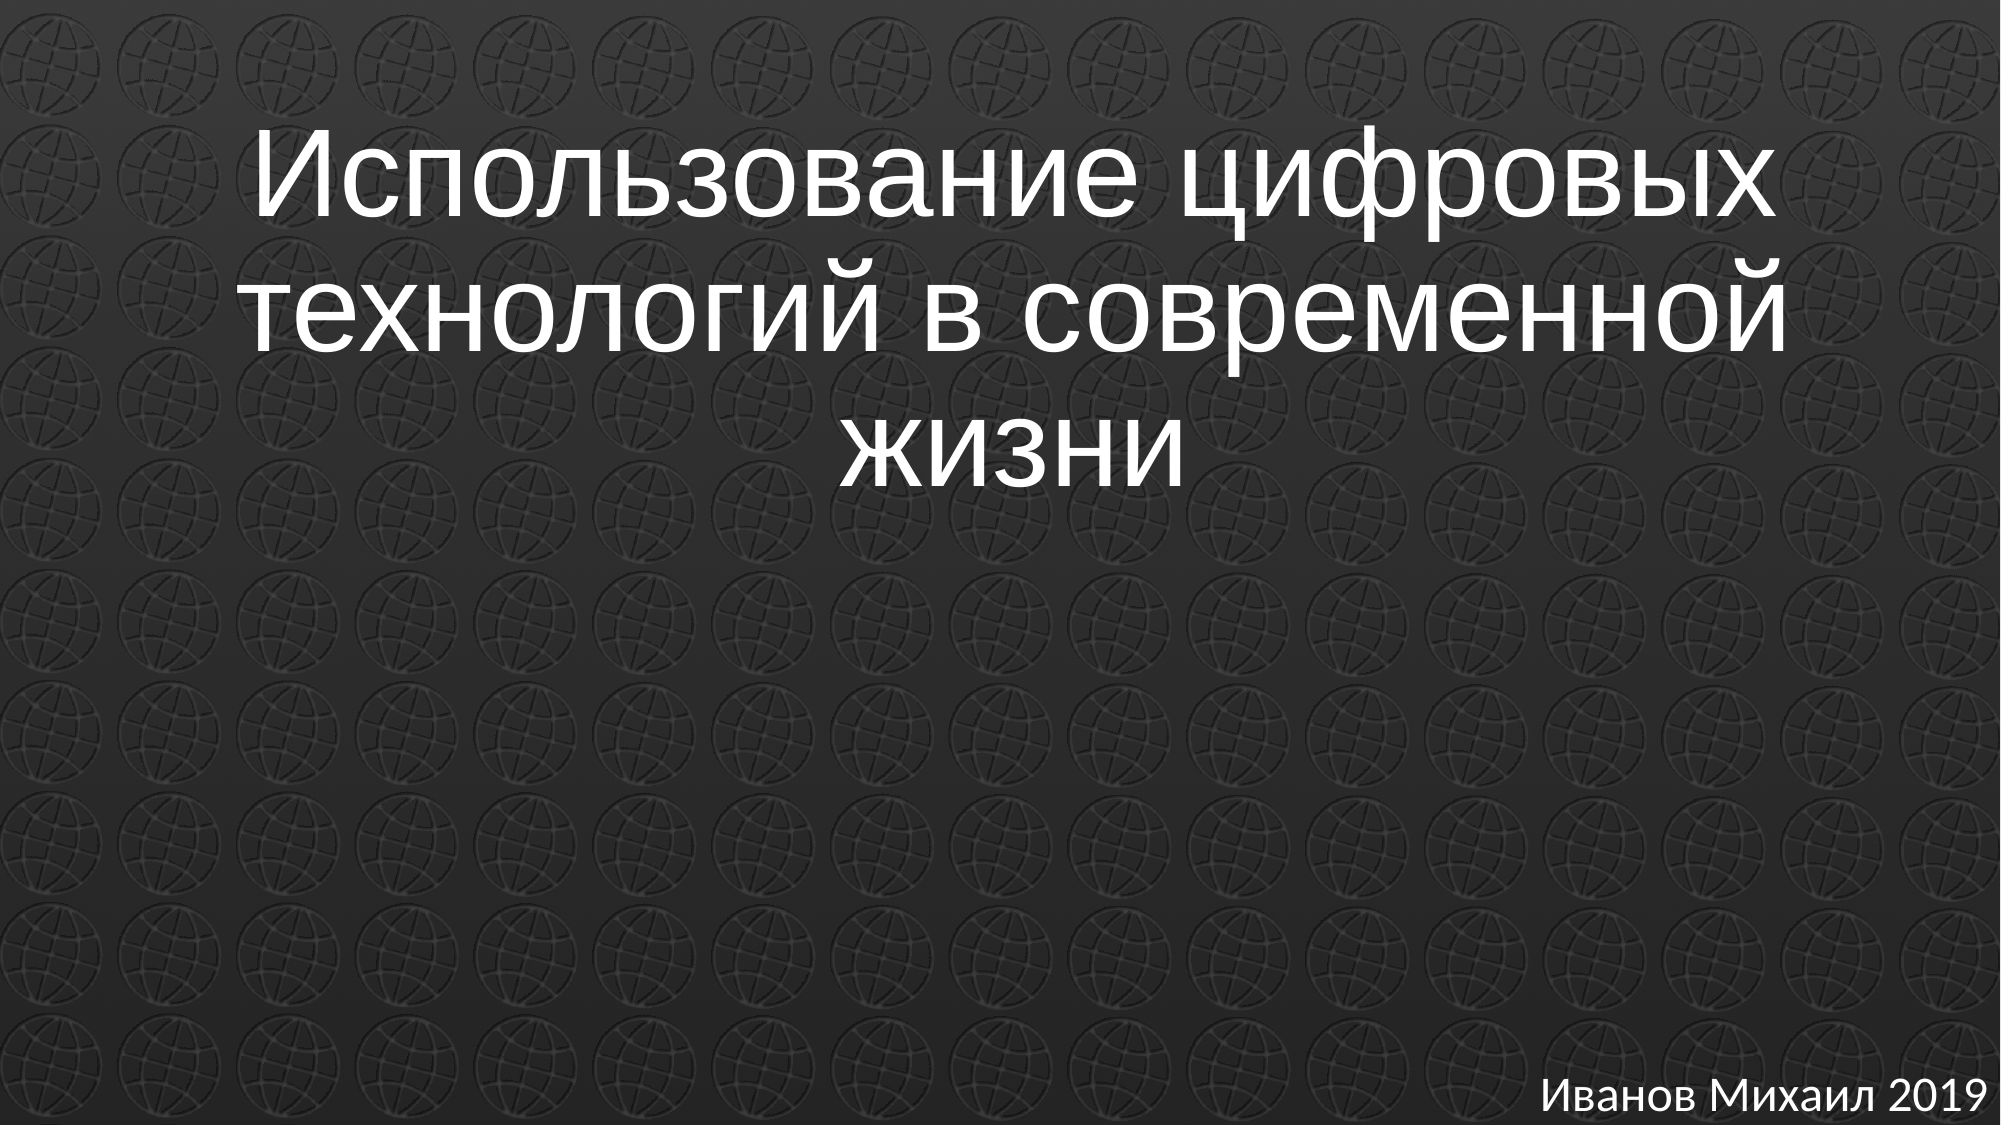

# Использование цифровых технологий в современной жизни
Иванов Михаил 2019